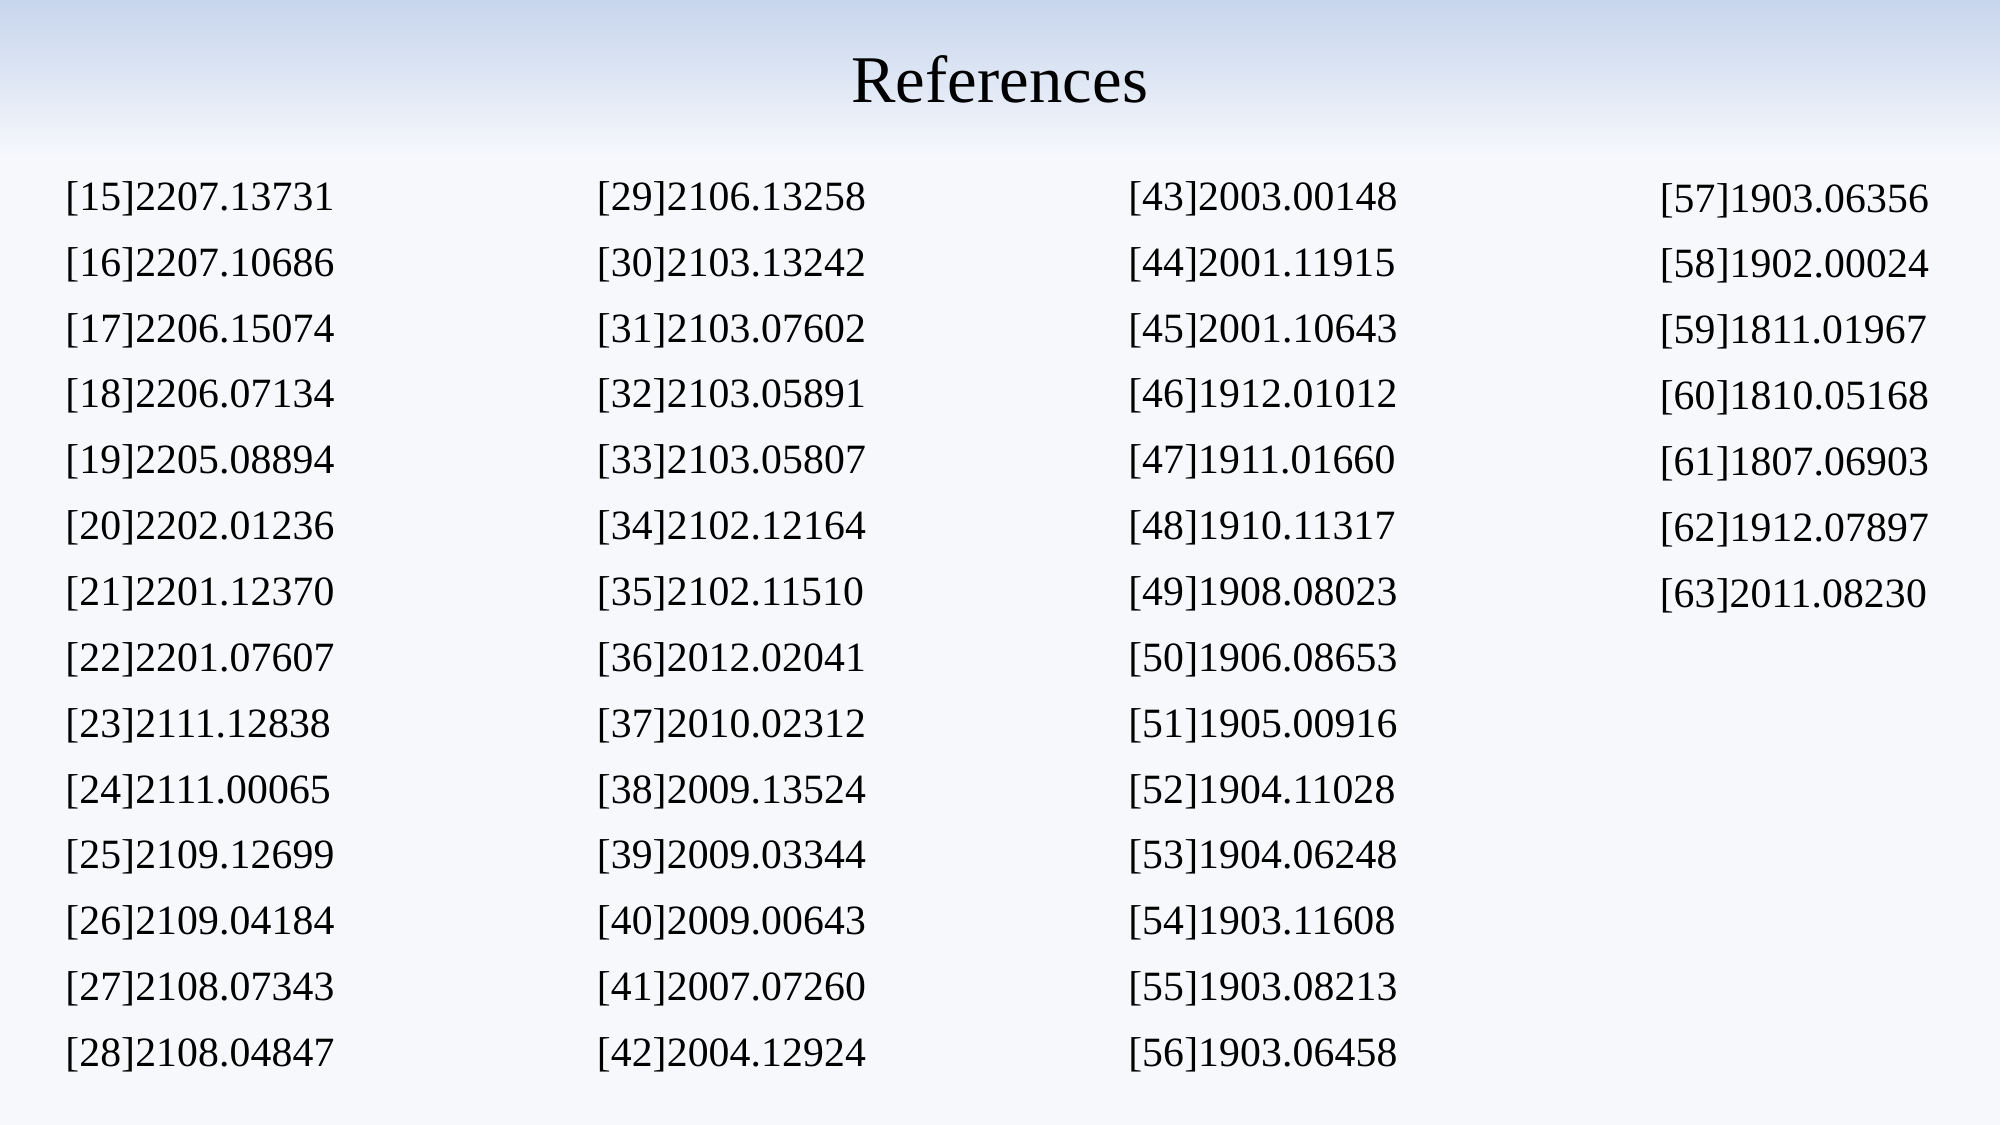

# References
[15]2207.13731
[16]2207.10686
[17]2206.15074
[18]2206.07134
[19]2205.08894
[20]2202.01236
[21]2201.12370
[22]2201.07607
[23]2111.12838
[24]2111.00065
[25]2109.12699
[26]2109.04184
[27]2108.07343
[28]2108.04847
[29]2106.13258
[30]2103.13242
[31]2103.07602
[32]2103.05891
[33]2103.05807
[34]2102.12164
[35]2102.11510
[36]2012.02041
[37]2010.02312
[38]2009.13524
[39]2009.03344
[40]2009.00643
[41]2007.07260
[42]2004.12924
[43]2003.00148
[44]2001.11915
[45]2001.10643
[46]1912.01012
[47]1911.01660
[48]1910.11317
[49]1908.08023
[50]1906.08653
[51]1905.00916
[52]1904.11028
[53]1904.06248
[54]1903.11608
[55]1903.08213
[56]1903.06458

[57]1903.06356
[58]1902.00024
[59]1811.01967
[60]1810.05168
[61]1807.06903
[62]1912.07897
[63]2011.08230